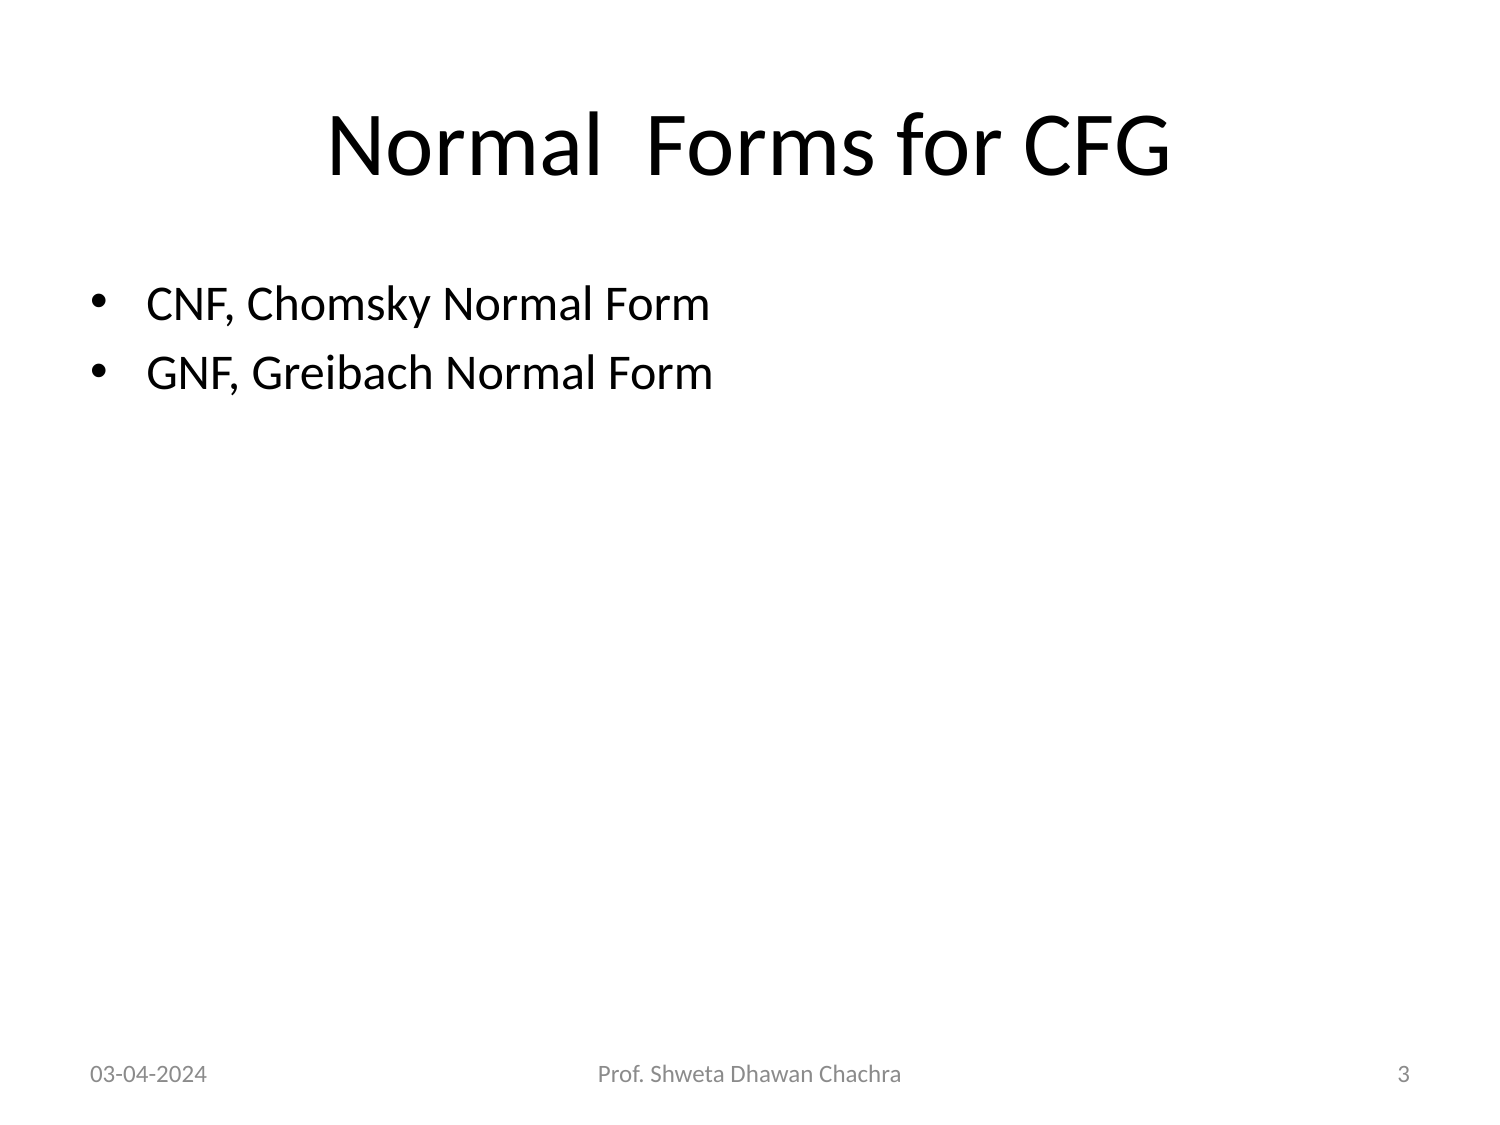

# Normal  Forms for CFG
CNF, Chomsky Normal Form
GNF, Greibach Normal Form

03-04-2024
Prof. Shweta Dhawan Chachra
3